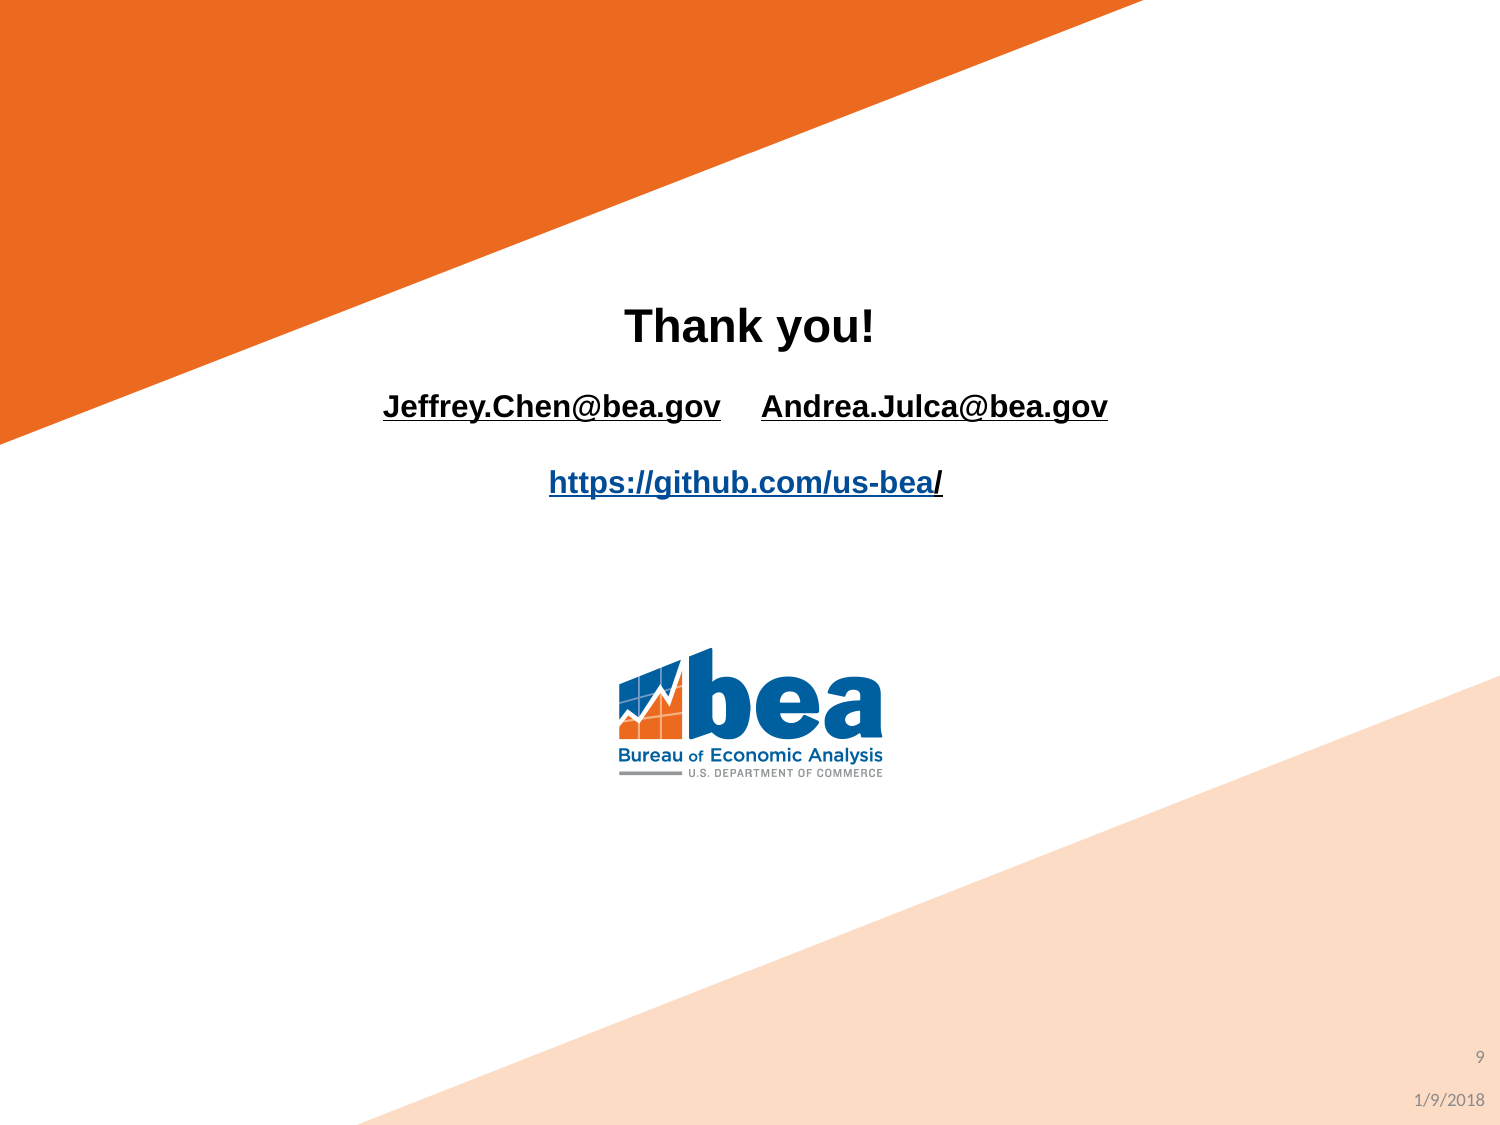

# Thank you! Jeffrey.Chen@bea.gov 			Andrea.Julca@bea.gov https://github.com/us-bea/
9
1/9/2018